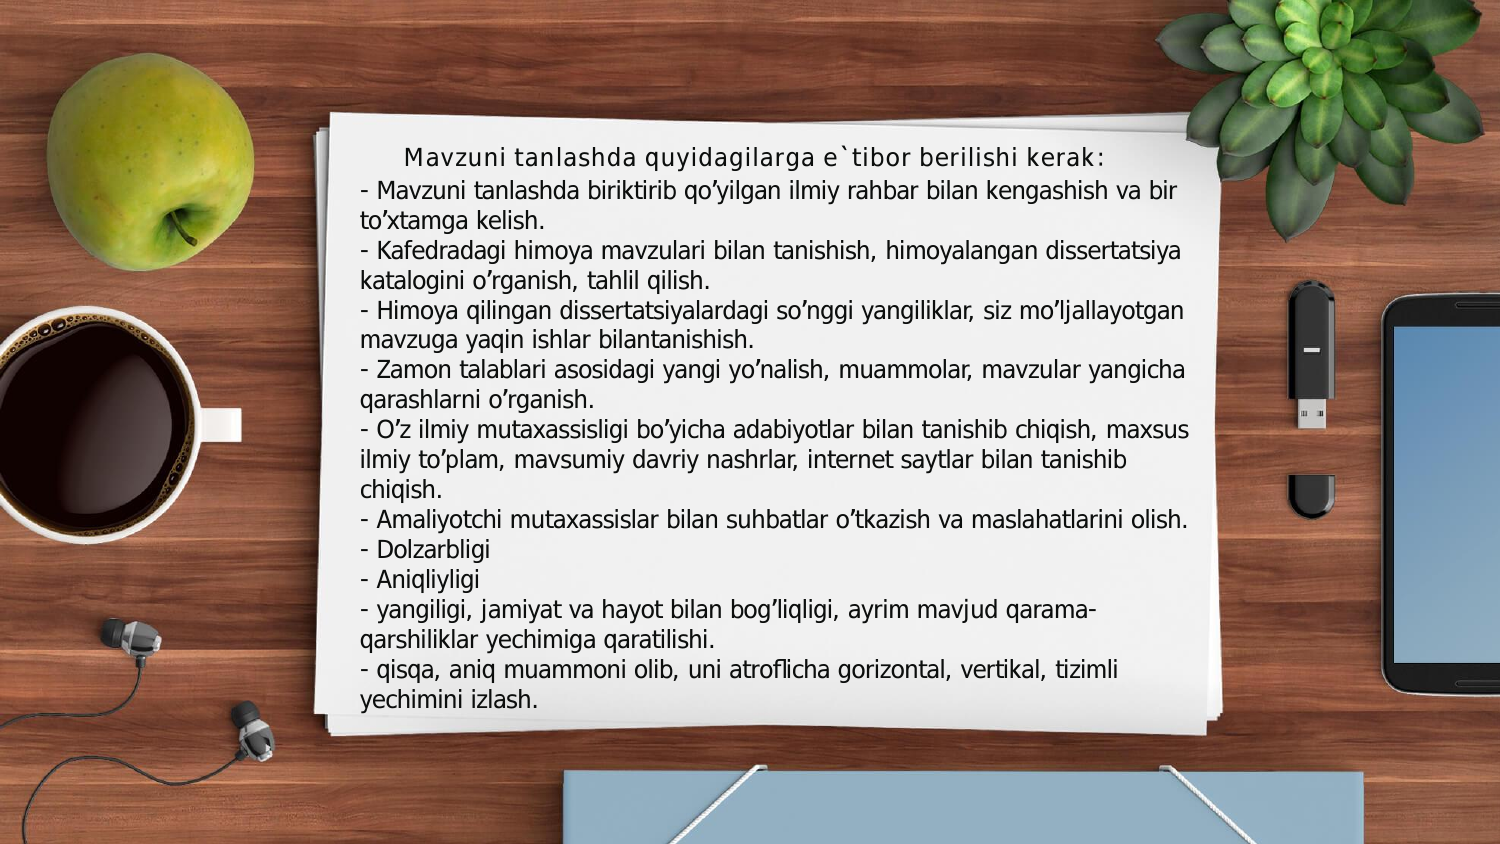

# Mavzuni tanlashda quyidagilarga e`tibor berilishi kerak: - Mavzuni tanlashda biriktirib qo’yilgan ilmiy rahbar bilan kengashish va bir to’xtamga kelish. - Kafedradagi himoya mavzulari bilan tanishish, himoyalangan dissertatsiya katalogini o’rganish, tahlil qilish. - Himoya qilingan dissertatsiyalardagi so’nggi yangiliklar, siz mo’ljallayotgan mavzuga yaqin ishlar bilantanishish. - Zamon talablari asosidagi yangi yo’nalish, muammolar, mavzular yangicha qarashlarni o’rganish. - O’z ilmiy mutaxassisligi bo’yicha adabiyotlar bilan tanishib chiqish, maxsus ilmiy to’plam, mavsumiy davriy nashrlar, internet saytlar bilan tanishib chiqish. - Amaliyotchi mutaxassislar bilan suhbatlar o’tkazish va maslahatlarini olish. - Dolzarbligi - Aniqliyligi - yangiligi, jamiyat va hayot bilan bog’liqligi, ayrim mavjud qarama-qarshiliklar yechimiga qaratilishi. - qisqa, aniq muammoni olib, uni atroflicha gorizontal, vertikal, tizimli yechimini izlash.